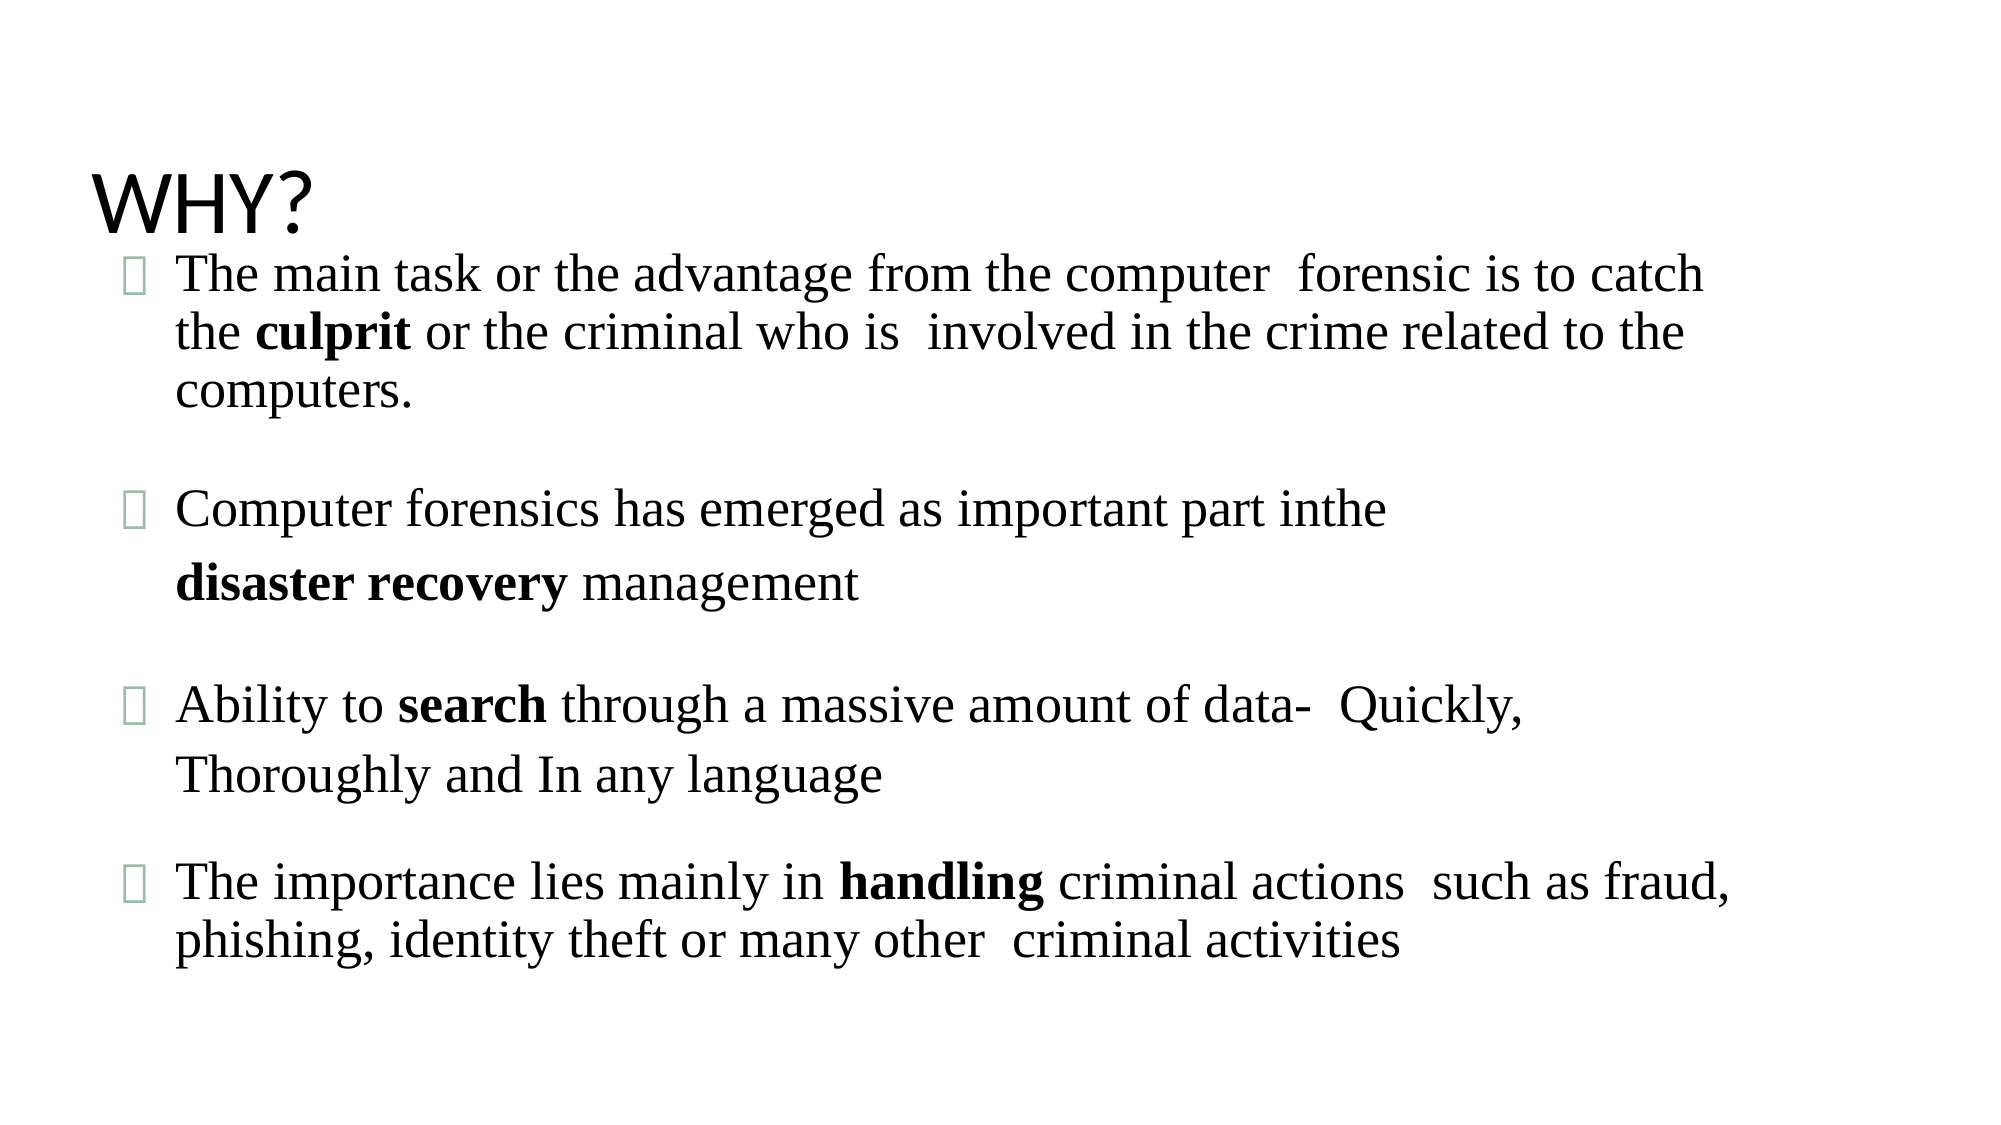

# WHY?
The main task or the advantage from the computer  forensic is to catch the culprit or the criminal who is  involved in the crime related to the computers.
Computer forensics has emerged as important part inthe
disaster recovery management
Ability to search through a massive amount of data-  Quickly, Thoroughly and In any language
The importance lies mainly in handling criminal actions  such as fraud, phishing, identity theft or many other  criminal activities